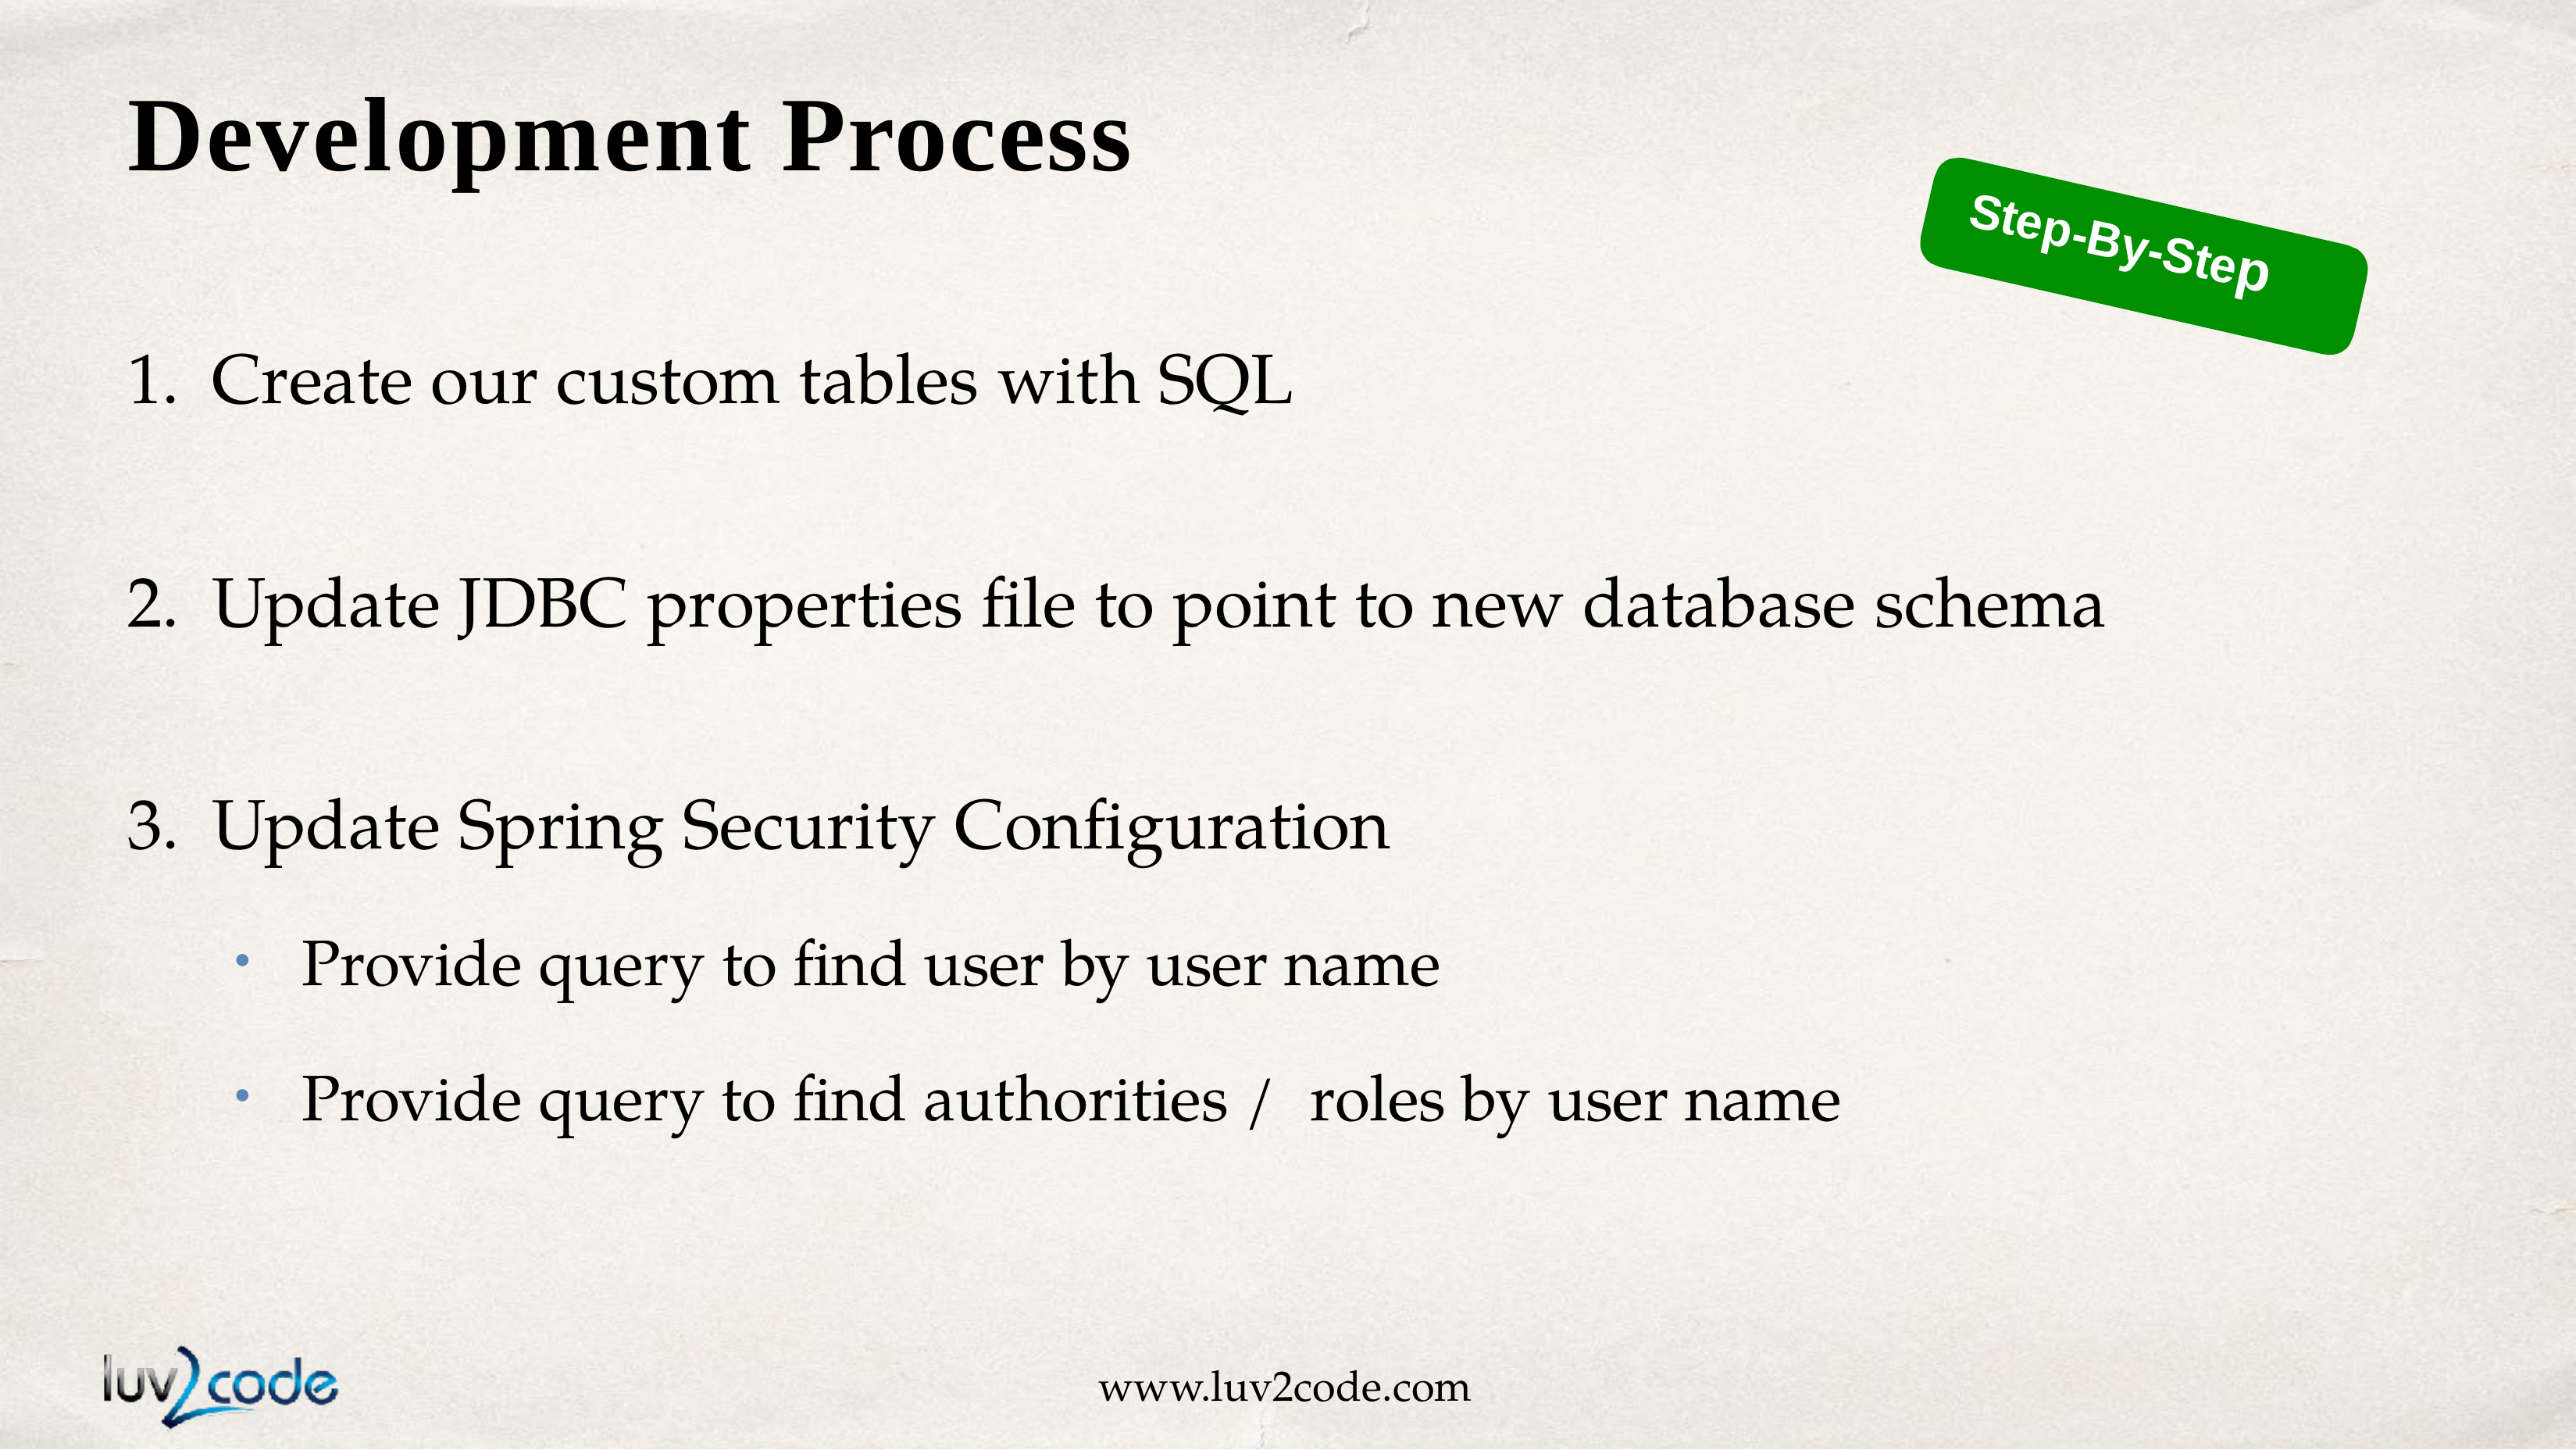

# Development Process

Step-By-Step
Create our custom tables with SQL

Update JDBC properties file to point to new database schema

Update Spring Security Configuration
Provide query to find user by user name
Provide query to find authorities / roles by user name
www.luv2code.com